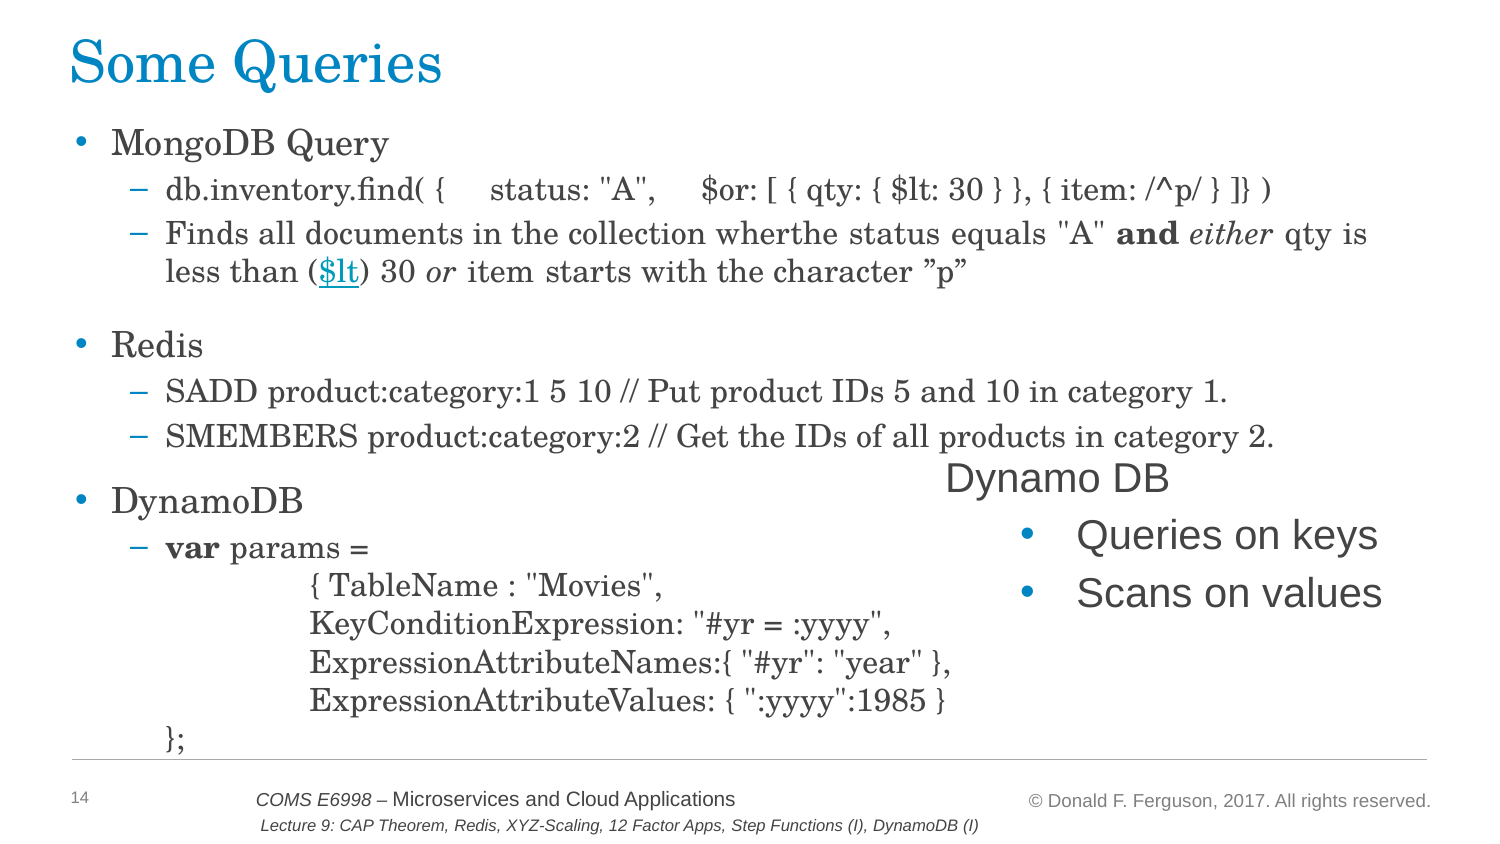

# Some Queries
MongoDB Query
db.inventory.find( {     status: "A",     $or: [ { qty: { $lt: 30 } }, { item: /^p/ } ]} )
Finds all documents in the collection wherthe status equals "A" and either qty is less than ($lt) 30 or item starts with the character ”p”
Redis
SADD product:category:1 5 10 // Put product IDs 5 and 10 in category 1.
SMEMBERS product:category:2 // Get the IDs of all products in category 2.
DynamoDB
var params =
	{ TableName : "Movies",
	KeyConditionExpression: "#yr = :yyyy",
	ExpressionAttributeNames:{ "#yr": "year" },
	ExpressionAttributeValues: { ":yyyy":1985 }
};

Dynamo DB
Queries on keys
Scans on values